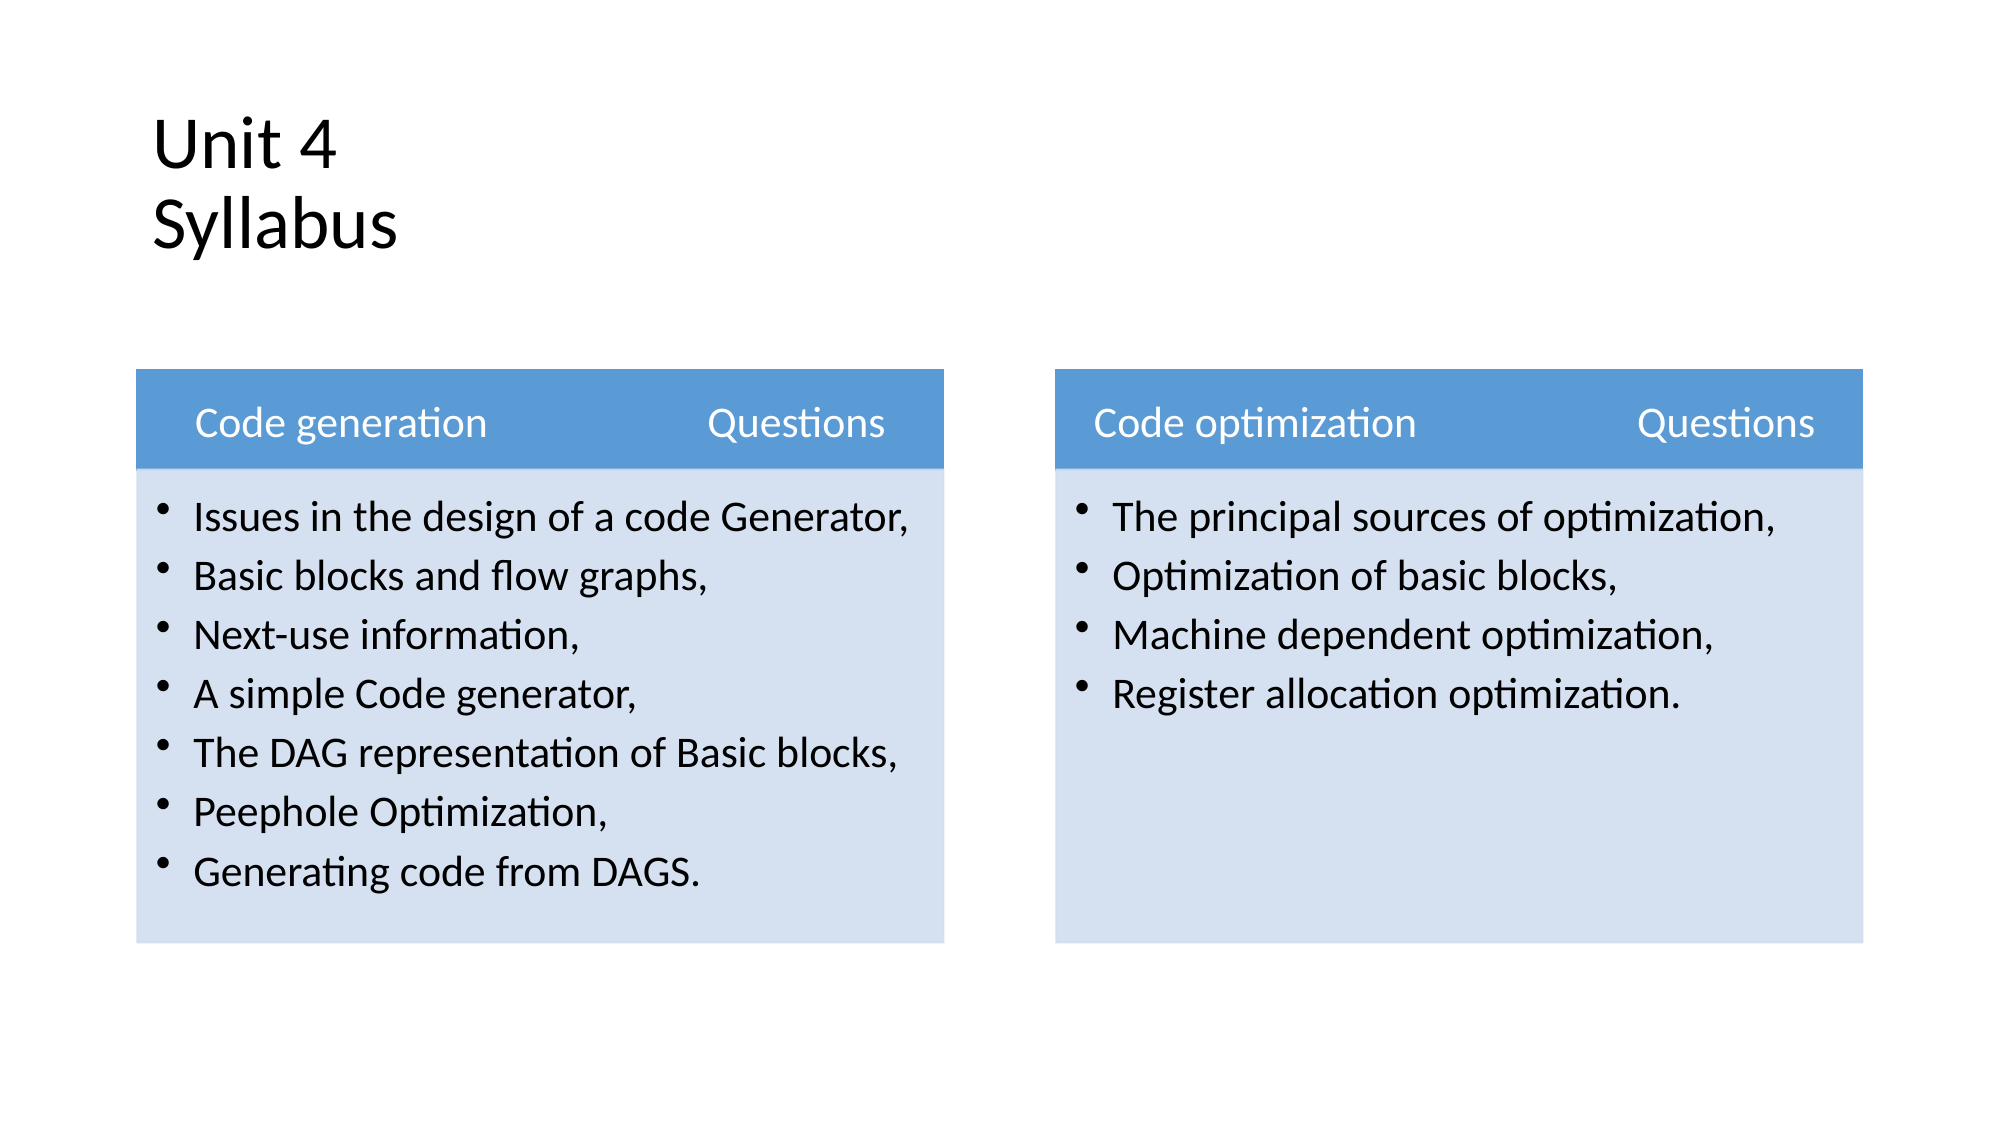

# Unit 4 Syllabus
Code generation                      Questions
Issues in the design of a code Generator,
Basic blocks and flow graphs,
Next-use information,
A simple Code generator,
The DAG representation of Basic blocks,
Peephole Optimization,
Generating code from DAGS.
Code optimization                      Questions
The principal sources of optimization,
Optimization of basic blocks,
Machine dependent optimization,
Register allocation optimization.